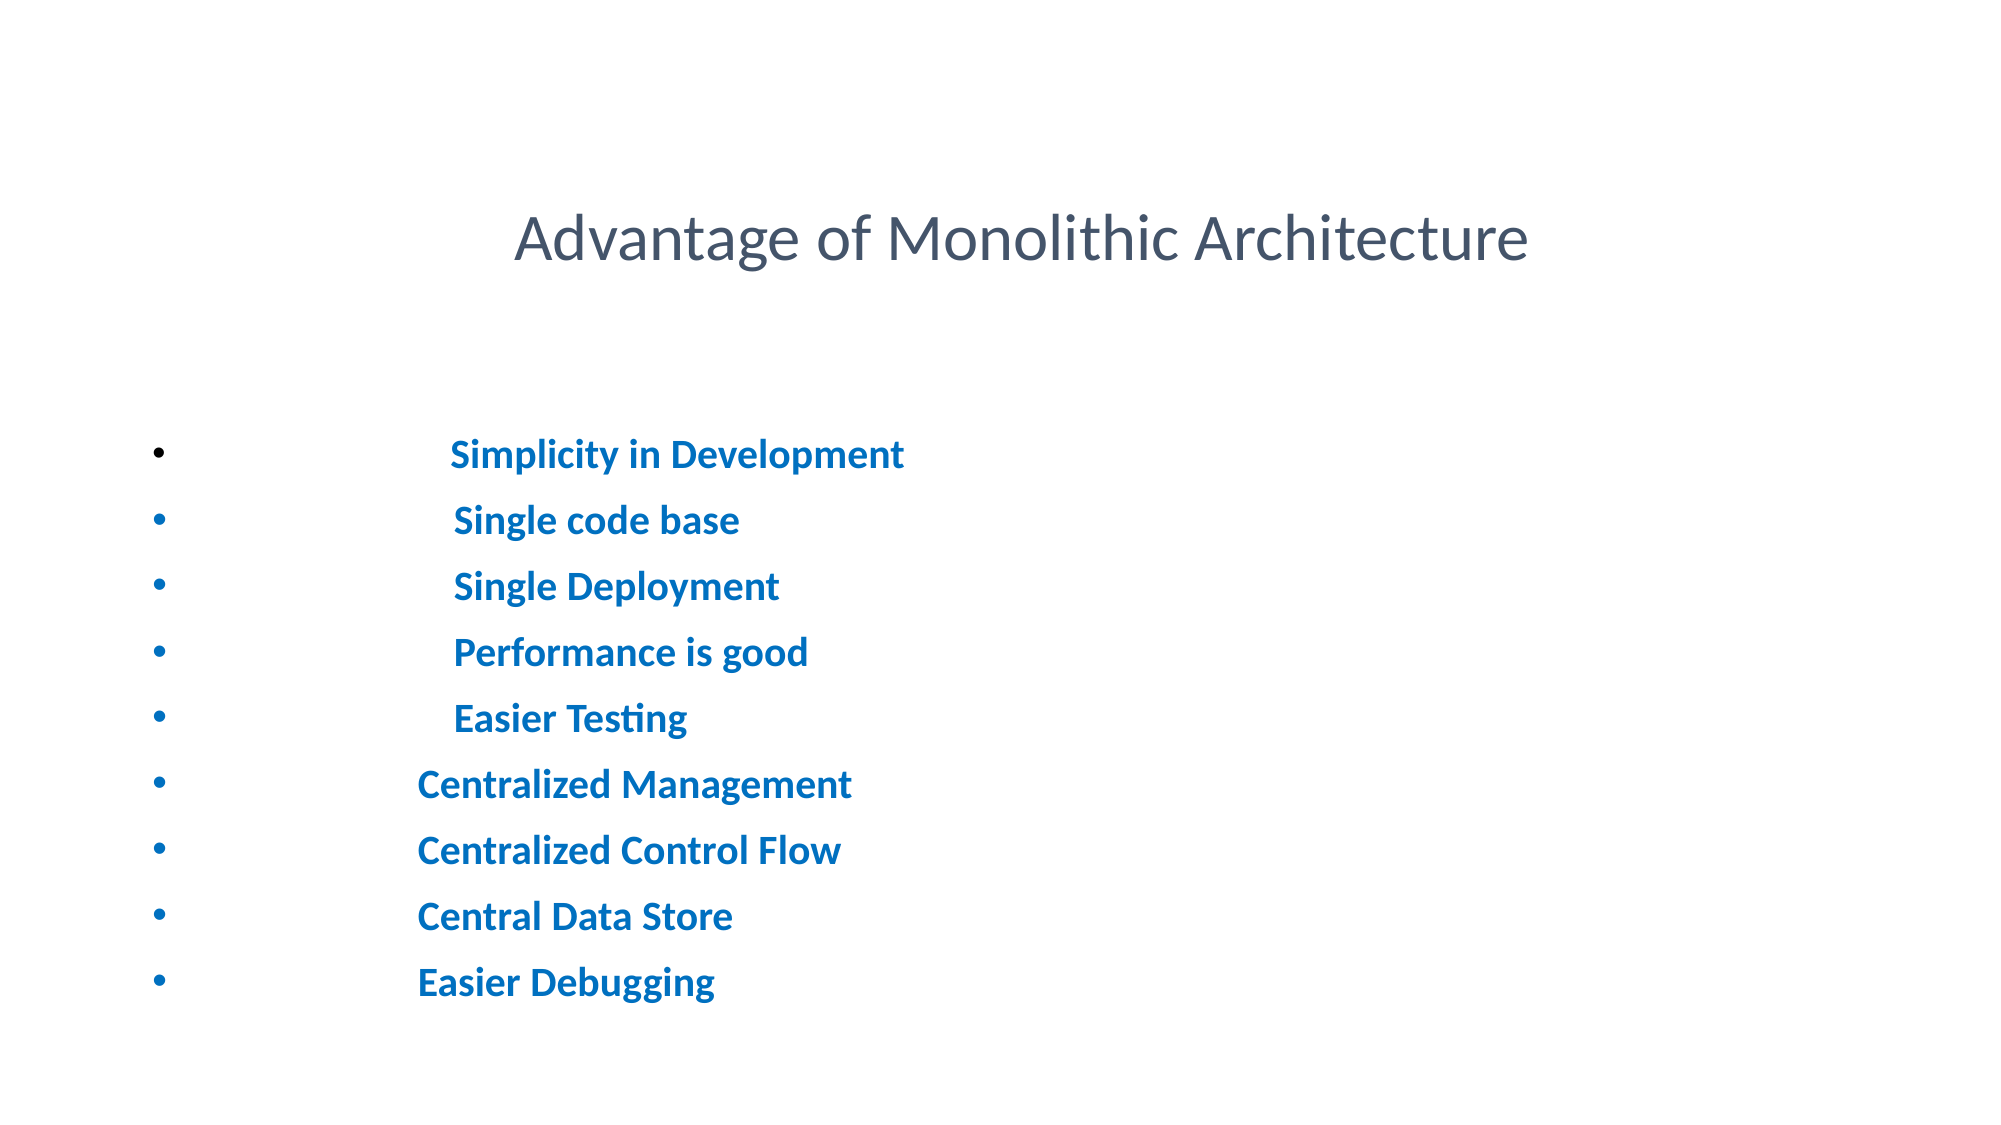

# Advantage of Monolithic Architecture

	             Simplicity in Development
  	            Single code base
  	            Single Deployment
  	            Performance is good
 	            Easier Testing
                        Centralized Management
                        Centralized Control Flow
                        Central Data Store
                        Easier Debugging